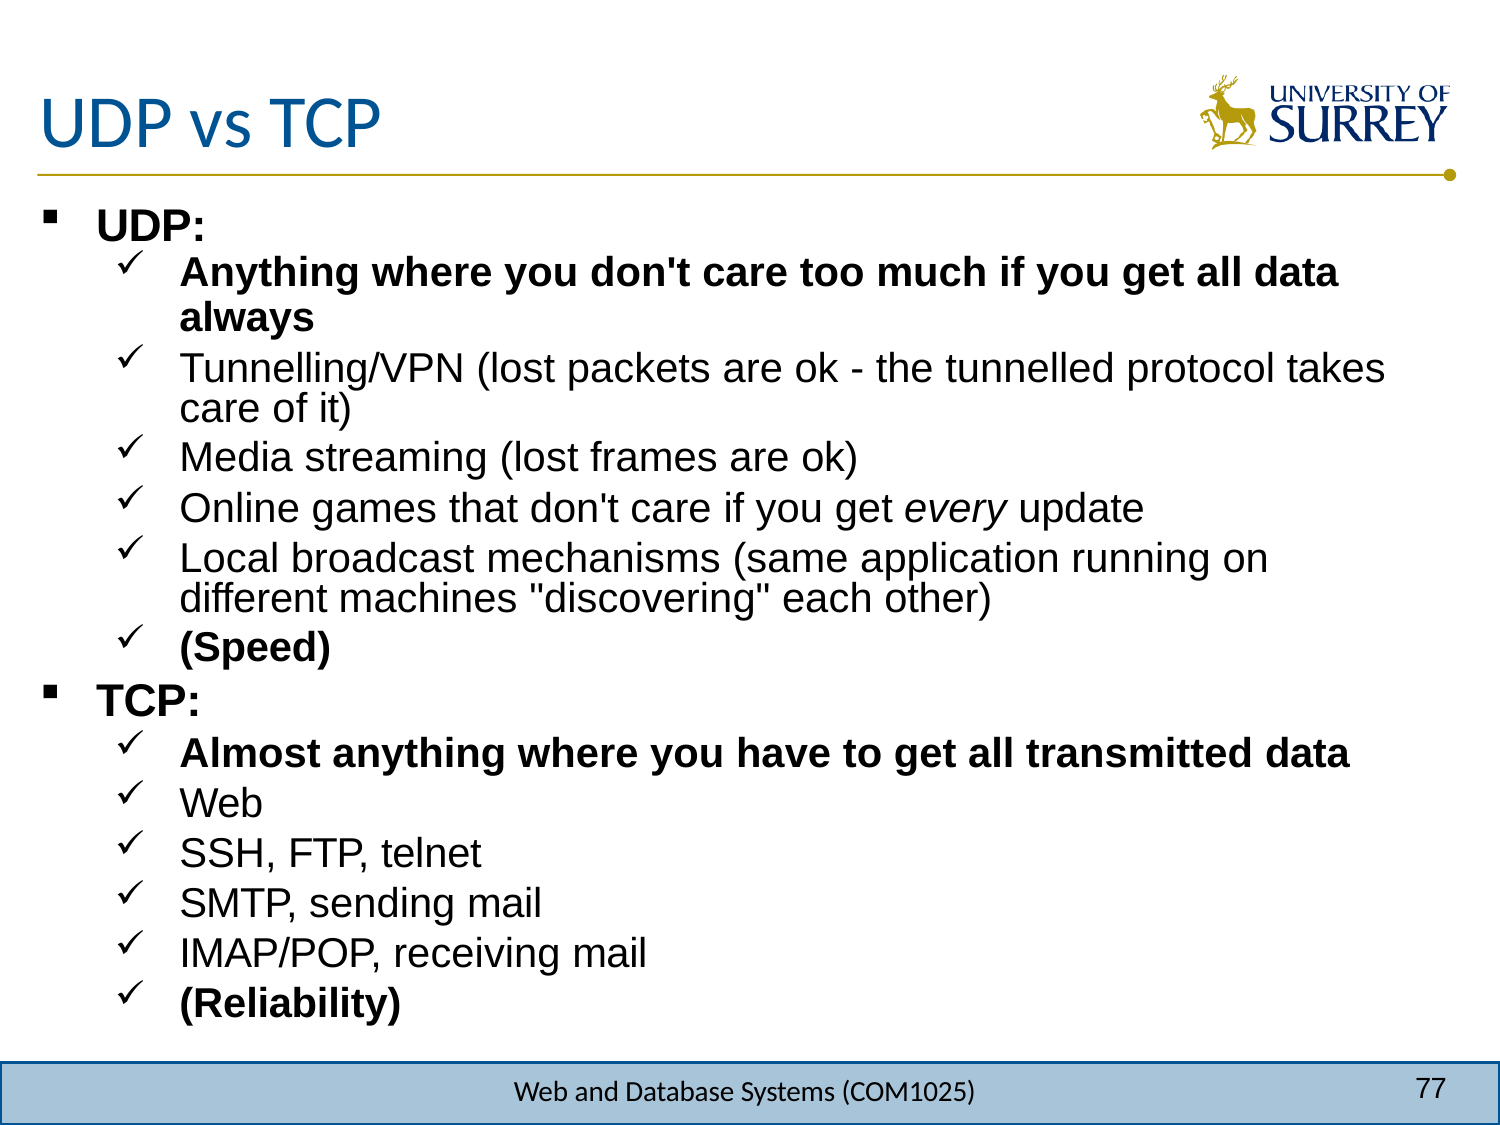

# UDP vs TCP
UDP:
Anything where you don't care too much if you get all data
always
Tunnelling/VPN (lost packets are ok - the tunnelled protocol takes care of it)
Media streaming (lost frames are ok)
Online games that don't care if you get every update
Local broadcast mechanisms (same application running on different machines "discovering" each other)
(Speed)
TCP:
Almost anything where you have to get all transmitted data
Web
SSH, FTP, telnet
SMTP, sending mail
IMAP/POP, receiving mail
(Reliability)
77
Web and Database Systems (COM1025)